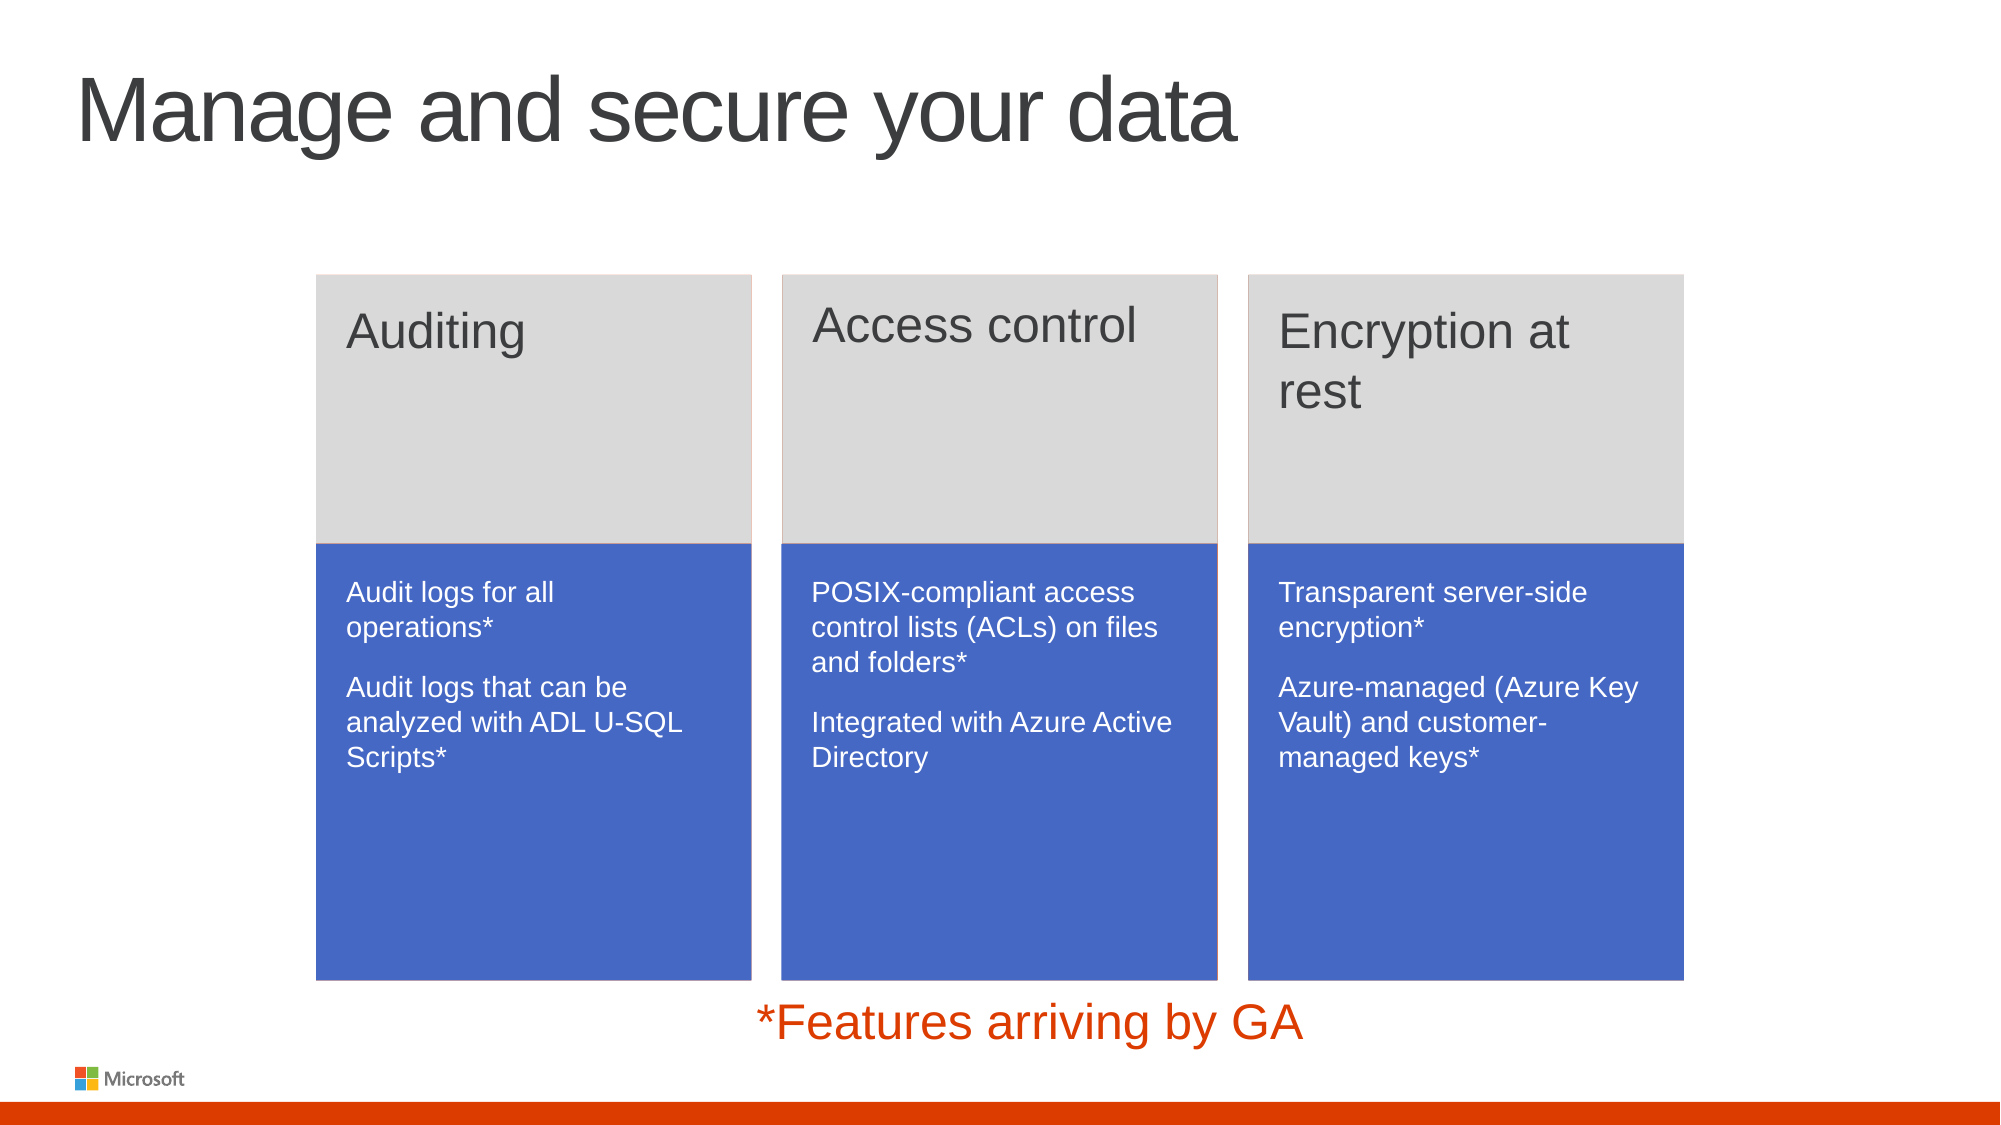

# Manage and secure your data
Auditing

Access control

Encryption at rest

Audit logs for all
operations*
Audit logs that can be analyzed with ADL U-SQL Scripts*
POSIX-compliant access control lists (ACLs) on files and folders*
Integrated with Azure Active Directory
Transparent server-side encryption*
Azure-managed (Azure Key Vault) and customer-managed keys*
*Features arriving by GA